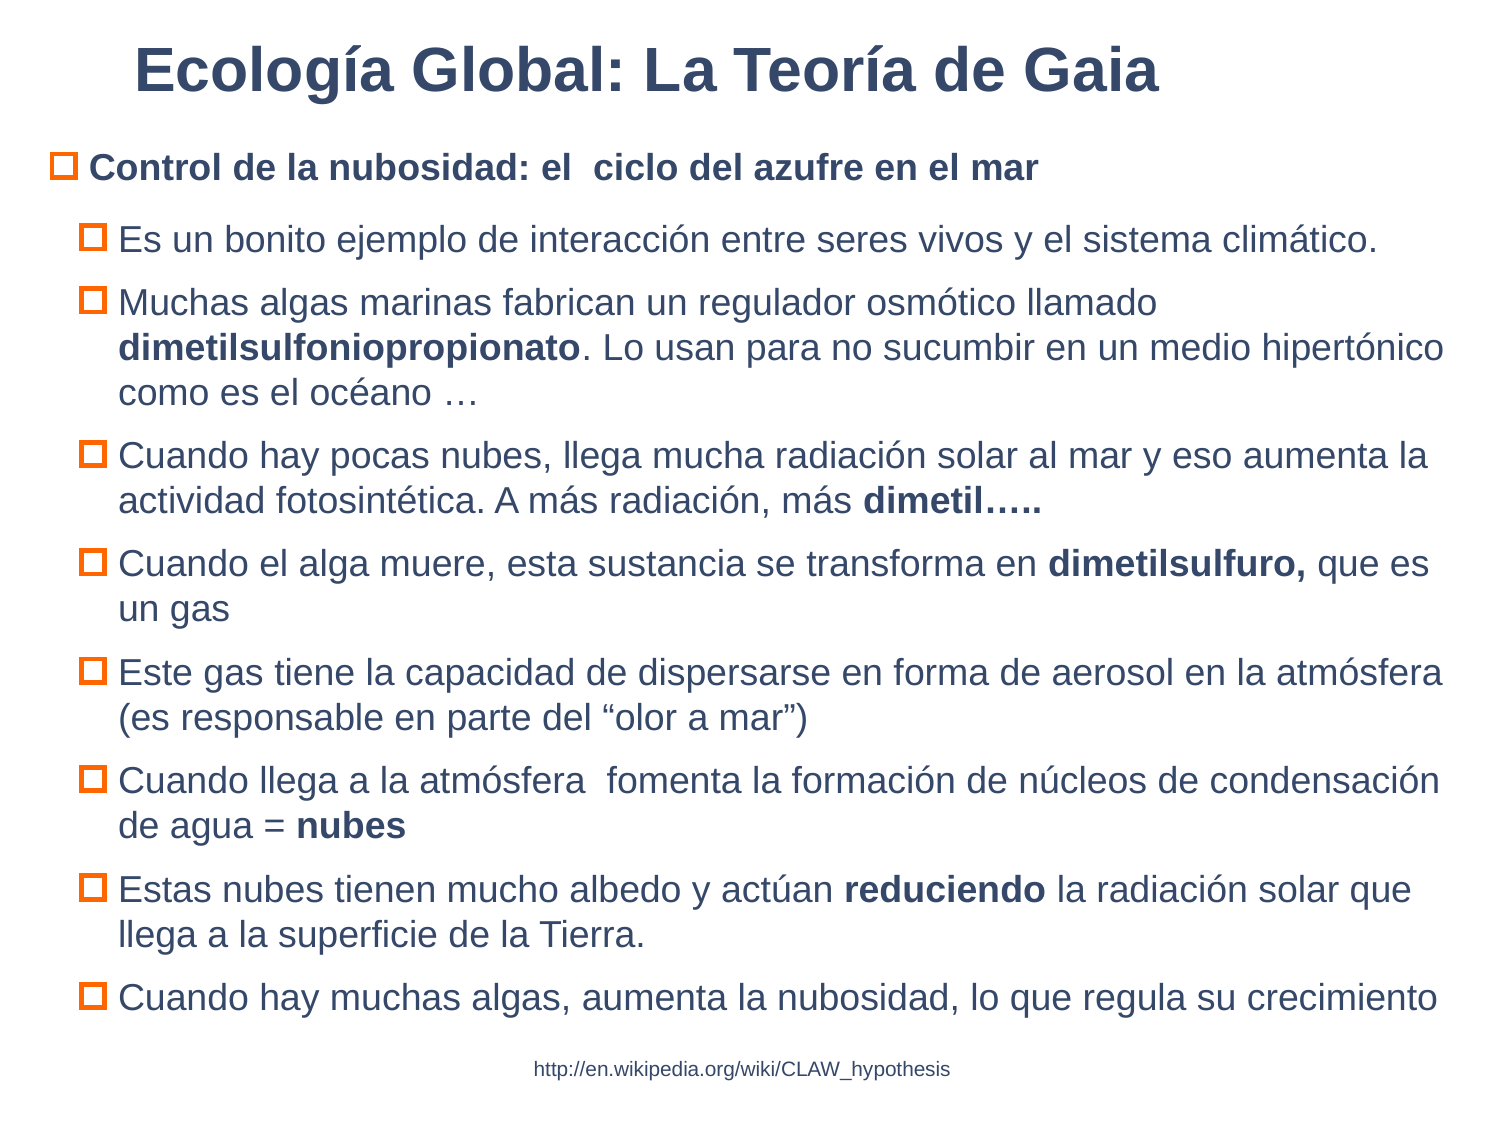

Ecología Global: La Teoría de Gaia
Control de la nubosidad: el  ciclo del azufre en el mar

Es un bonito ejemplo de interacción entre seres vivos y el sistema climático.

Muchas algas marinas fabrican un regulador osmótico llamado dimetilsulfoniopropionato. Lo usan para no sucumbir en un medio hipertónico como es el océano …

Cuando hay pocas nubes, llega mucha radiación solar al mar y eso aumenta la actividad fotosintética. A más radiación, más dimetil…..

Cuando el alga muere, esta sustancia se transforma en dimetilsulfuro, que es un gas

Este gas tiene la capacidad de dispersarse en forma de aerosol en la atmósfera (es responsable en parte del “olor a mar”)

Cuando llega a la atmósfera  fomenta la formación de núcleos de condensación de agua = nubes

Estas nubes tienen mucho albedo y actúan reduciendo la radiación solar que llega a la superficie de la Tierra.

Cuando hay muchas algas, aumenta la nubosidad, lo que regula su crecimiento

http://en.wikipedia.org/wiki/CLAW_hypothesis